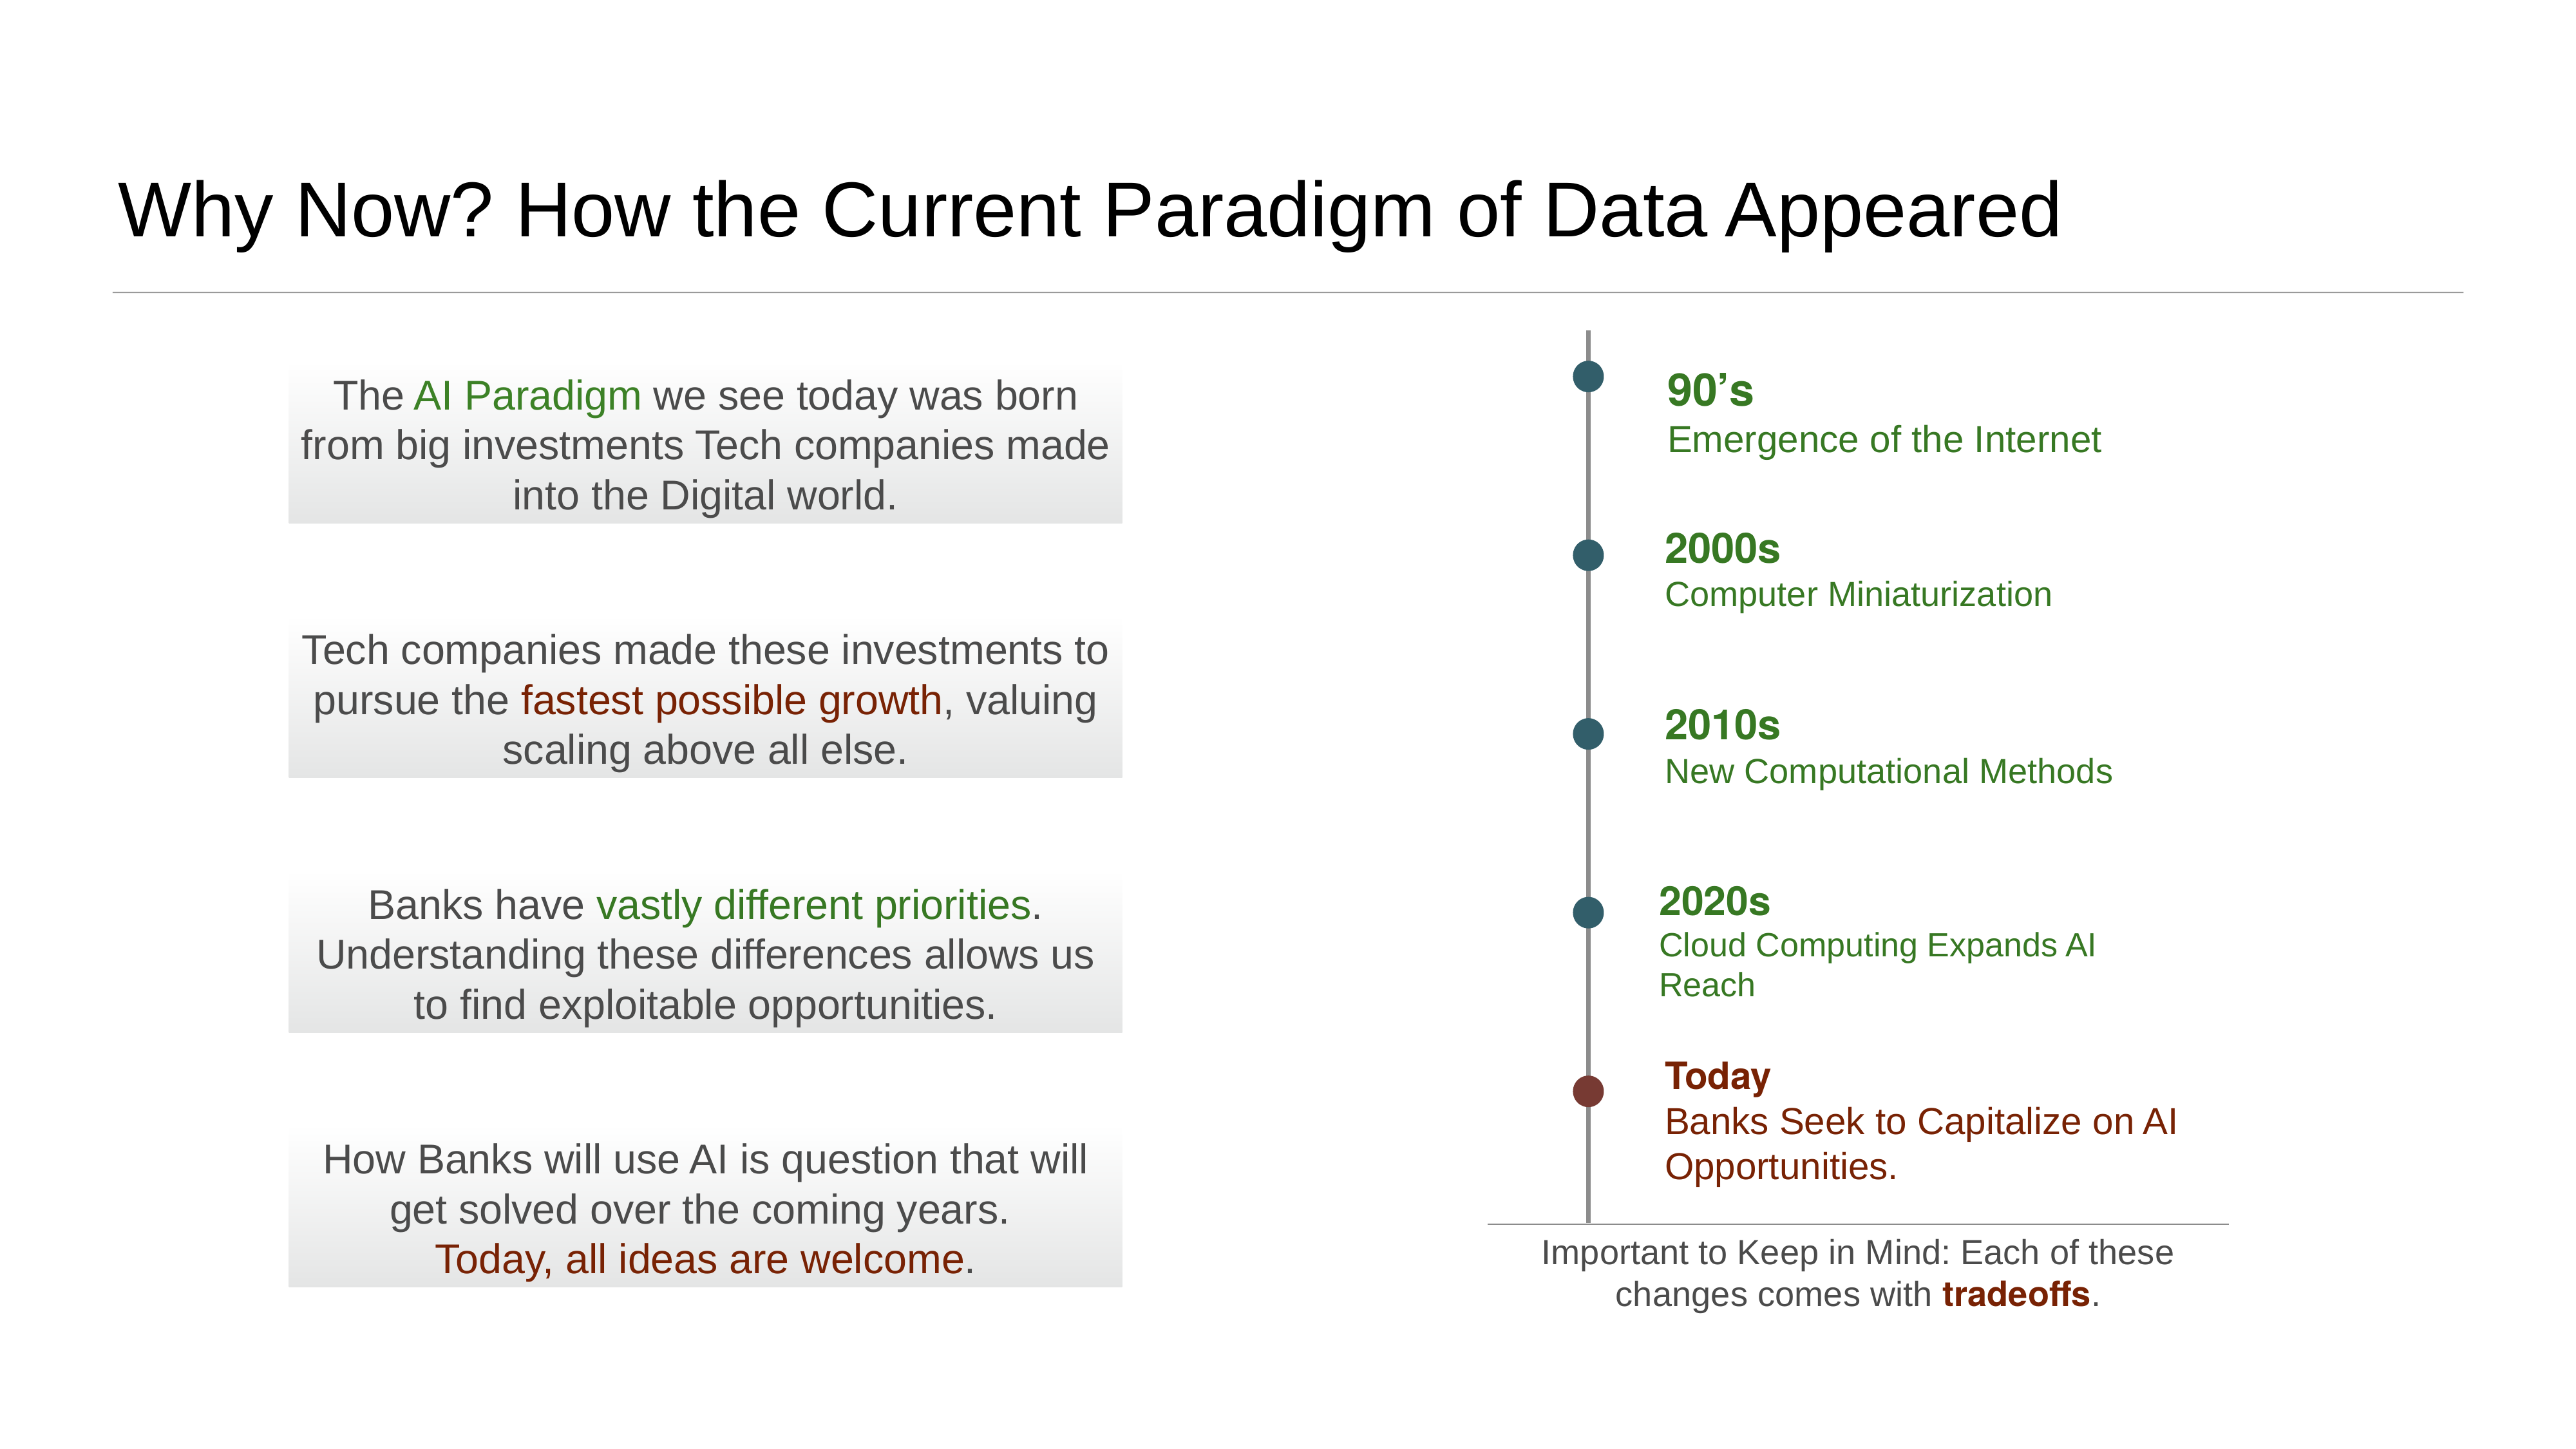

# Why Now? How the Current Paradigm of Data Appeared

2000s
Computer Miniaturization
2010s
New Computational Methods

2020s
Cloud Computing Expands AI Reach

Today
Banks Seek to Capitalize on AI Opportunities.

Important to Keep in Mind: Each of these changes comes with tradeoffs.
90’s
Emergence of the Internet
The AI Paradigm we see today was born from big investments Tech companies made into the Digital world.
Tech companies made these investments to pursue the fastest possible growth, valuing scaling above all else.
Banks have vastly different priorities. Understanding these differences allows us to find exploitable opportunities.
How Banks will use AI is question that will get solved over the coming years.
Today, all ideas are welcome.